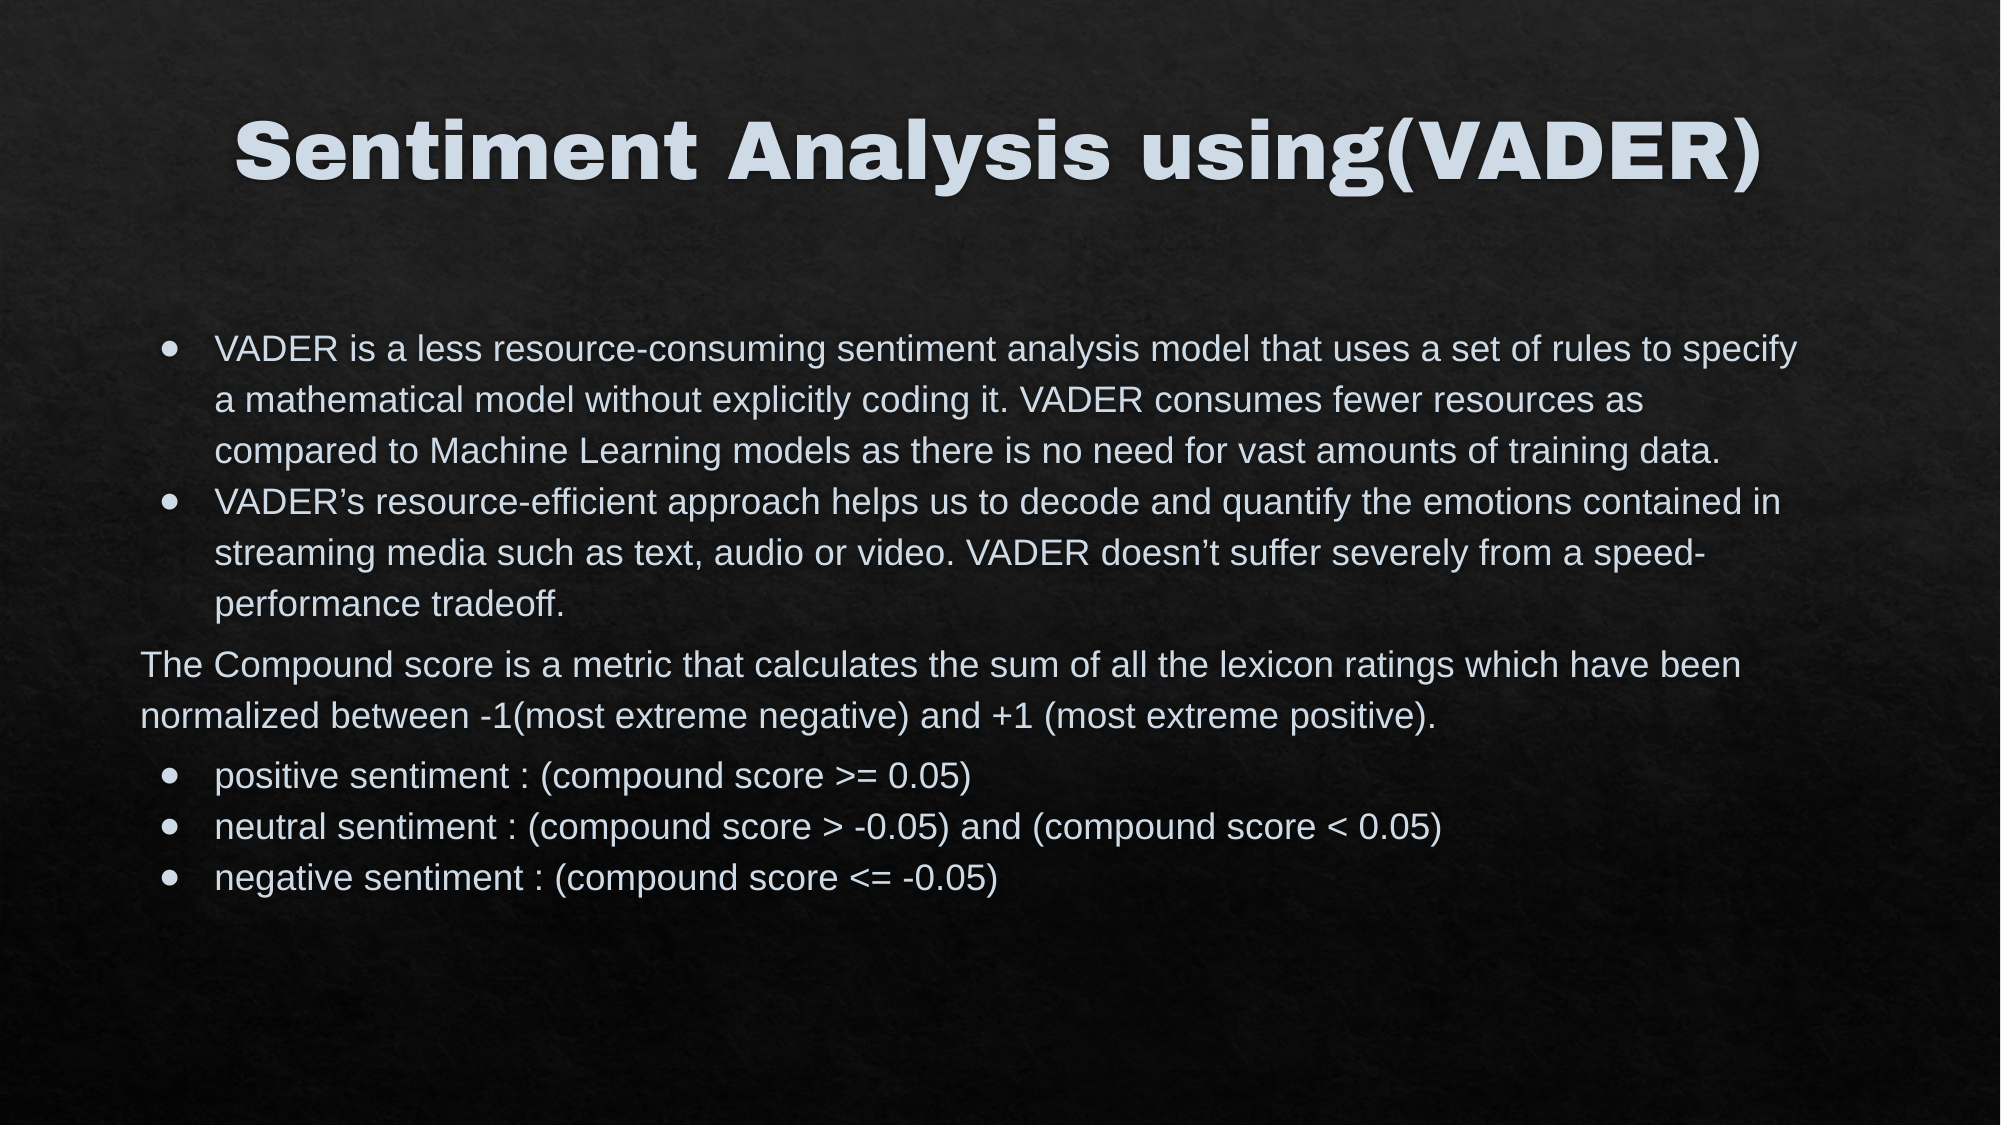

# Sentiment Analysis using(VADER)
VADER is a less resource-consuming sentiment analysis model that uses a set of rules to specify a mathematical model without explicitly coding it. VADER consumes fewer resources as compared to Machine Learning models as there is no need for vast amounts of training data.
VADER’s resource-efficient approach helps us to decode and quantify the emotions contained in streaming media such as text, audio or video. VADER doesn’t suffer severely from a speed-performance tradeoff.
The Compound score is a metric that calculates the sum of all the lexicon ratings which have been normalized between -1(most extreme negative) and +1 (most extreme positive).
positive sentiment : (compound score >= 0.05)
neutral sentiment : (compound score > -0.05) and (compound score < 0.05)
negative sentiment : (compound score <= -0.05)